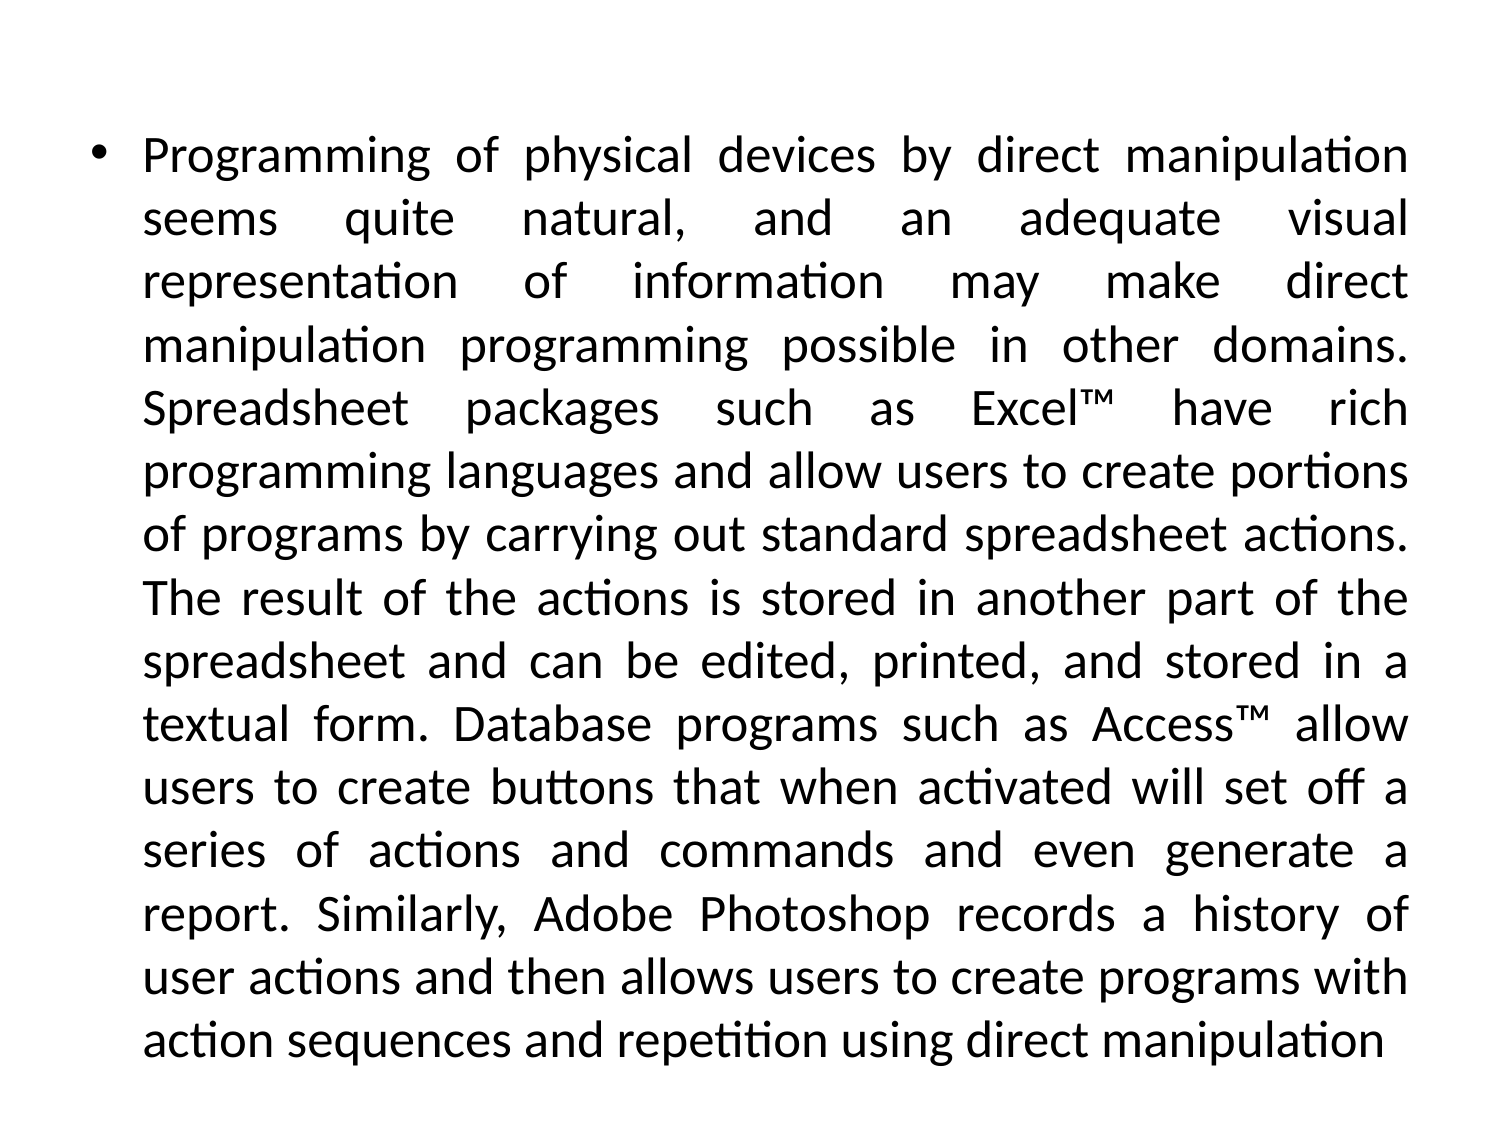

Programming of physical devices by direct manipulation seems quite natural, and an adequate visual representation of information may make direct manipulation programming possible in other domains. Spreadsheet packages such as Excel™ have rich programming languages and allow users to create portions of programs by carrying out standard spreadsheet actions. The result of the actions is stored in another part of the spreadsheet and can be edited, printed, and stored in a textual form. Database programs such as Access™ allow users to create buttons that when activated will set off a series of actions and commands and even generate a report. Similarly, Adobe Photoshop records a history of user actions and then allows users to create programs with action sequences and repetition using direct manipulation